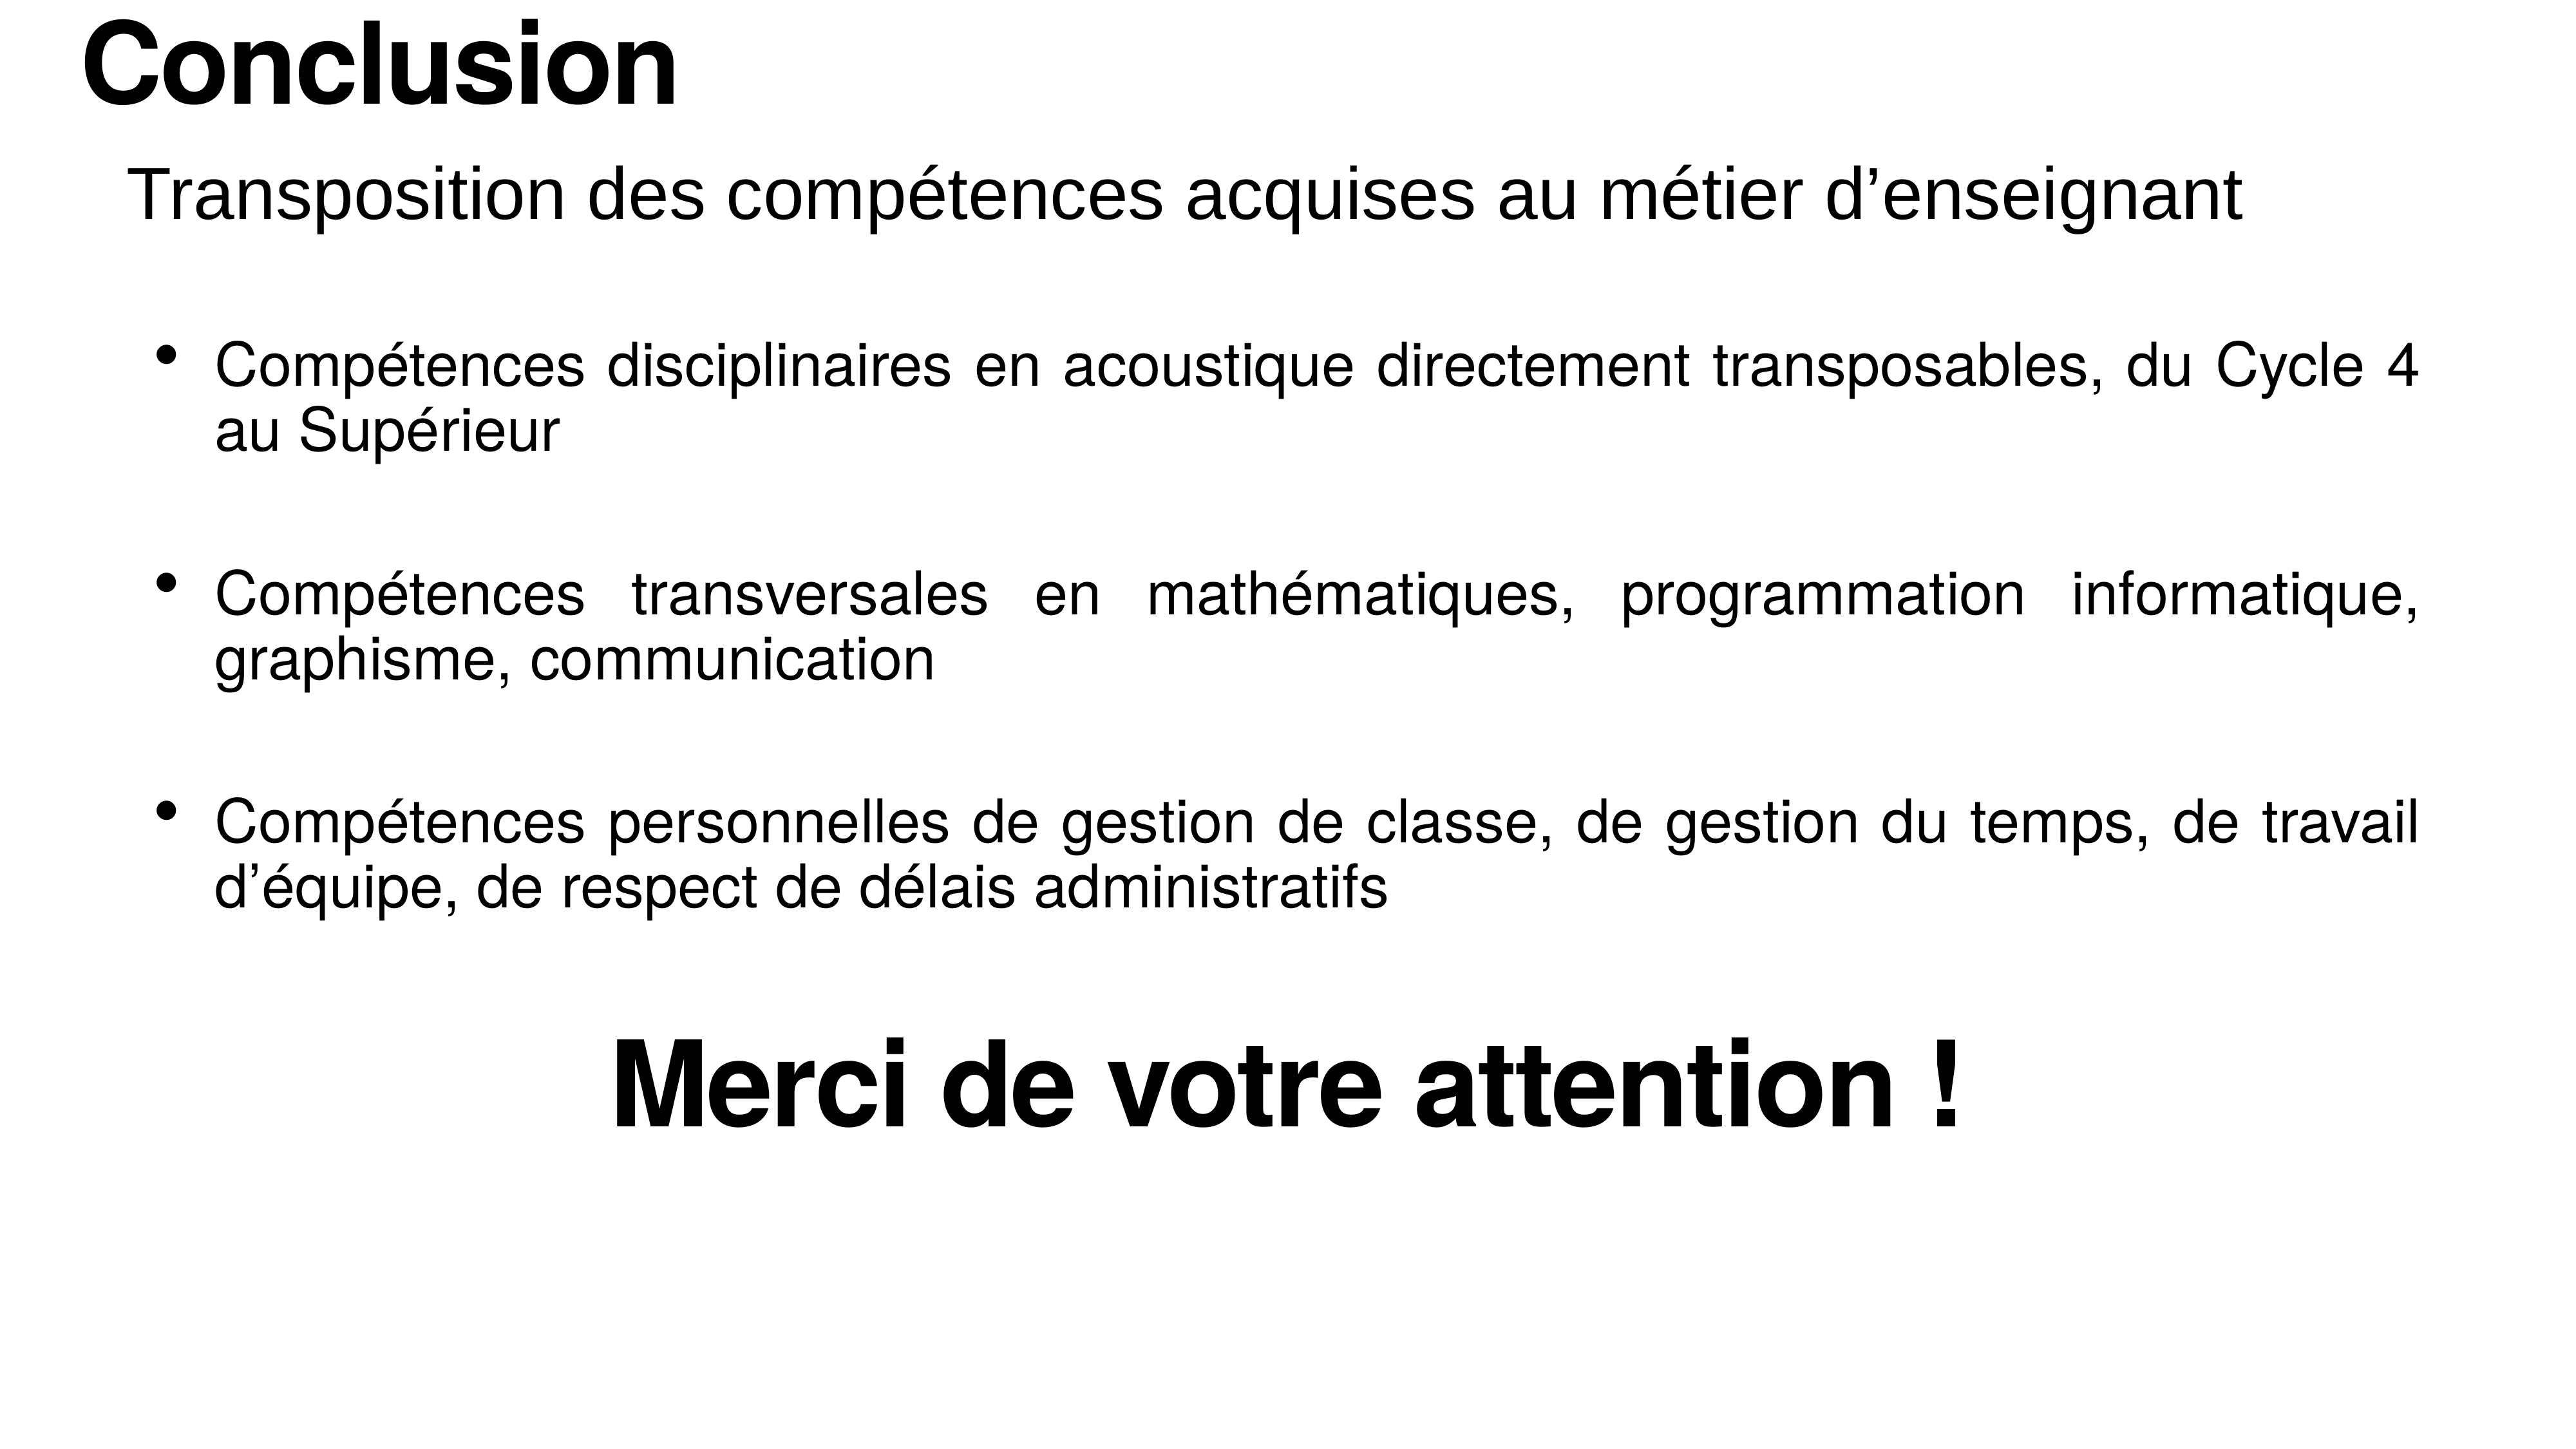

19
Conclusion
Transposition des compétences acquises au métier d’enseignant
Compétences disciplinaires en acoustique directement transposables, du Cycle 4 au Supérieur
Compétences transversales en mathématiques, programmation informatique, graphisme, communication
Compétences personnelles de gestion de classe, de gestion du temps, de travail d’équipe, de respect de délais administratifs
Merci de votre attention !